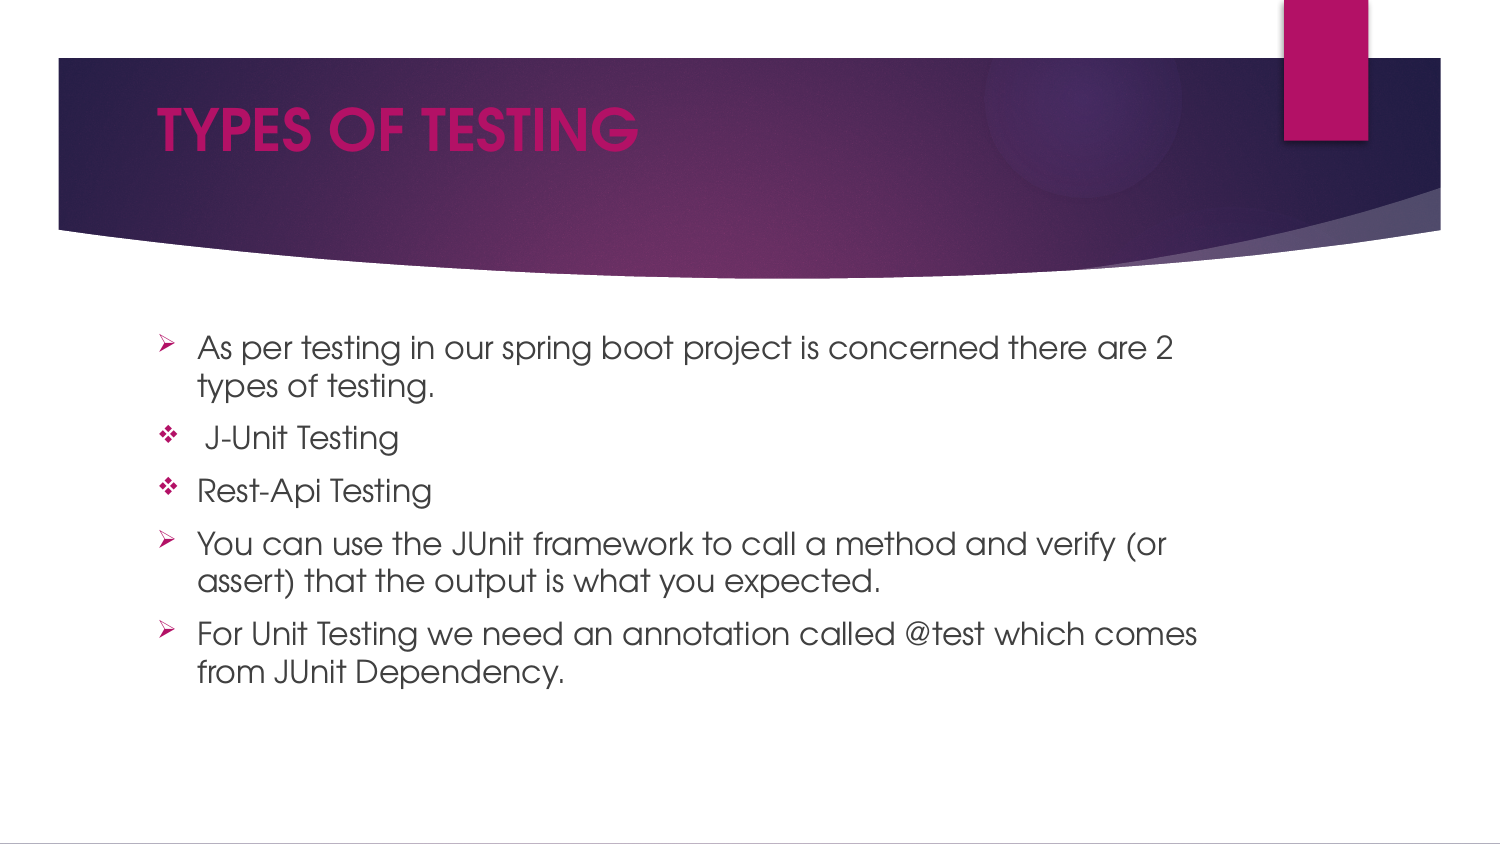

# Types of Testing
As per testing in our spring boot project is concerned there are 2 types of testing.
 J-Unit Testing
Rest-Api Testing
You can use the JUnit framework to call a method and verify (or assert) that the output is what you expected.
For Unit Testing we need an annotation called @test which comes from JUnit Dependency.